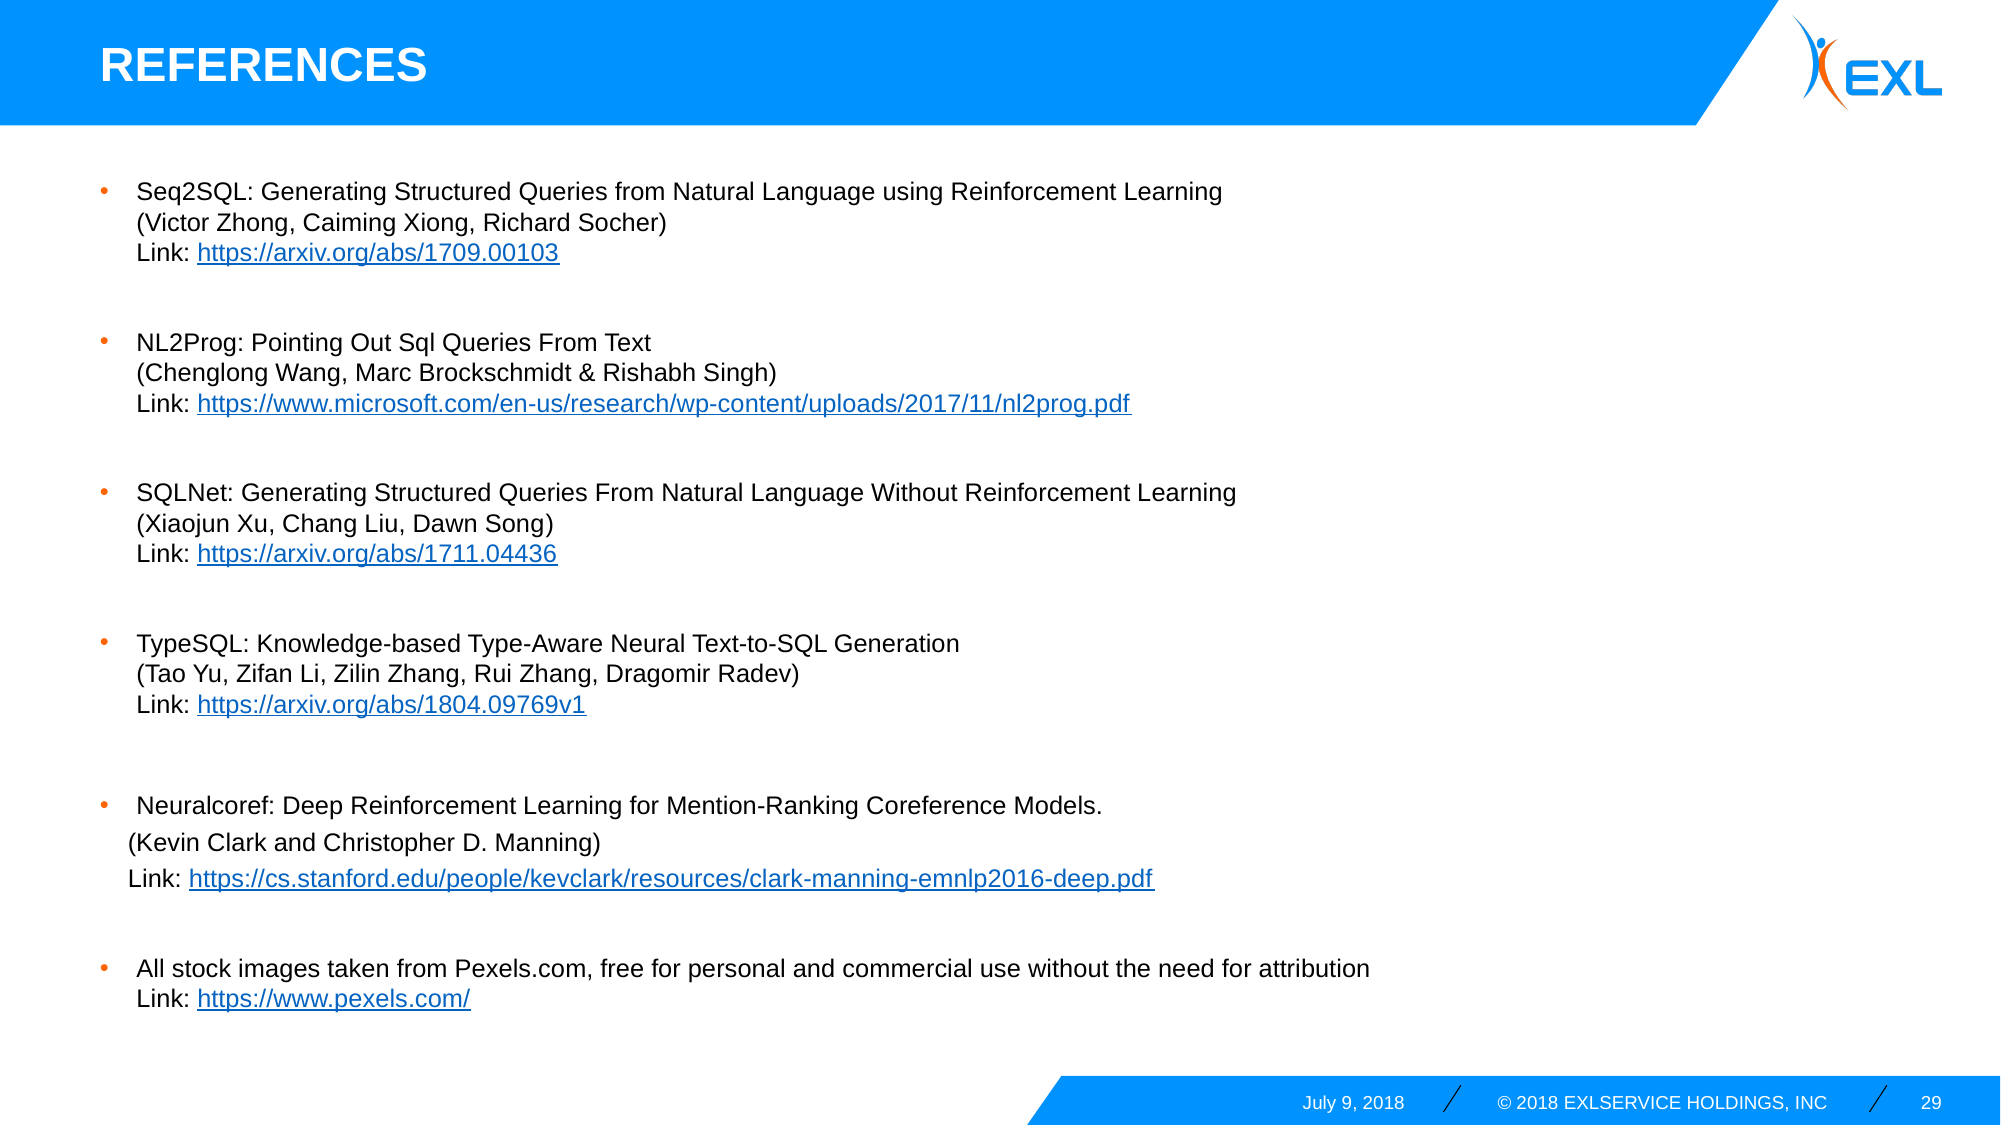

References
Seq2SQL: Generating Structured Queries from Natural Language using Reinforcement Learning
(Victor Zhong, Caiming Xiong, Richard Socher)
Link: https://arxiv.org/abs/1709.00103

NL2Prog: Pointing Out Sql Queries From Text
(Chenglong Wang, Marc Brockschmidt & Rishabh Singh)
Link: https://www.microsoft.com/en-us/research/wp-content/uploads/2017/11/nl2prog.pdf

SQLNet: Generating Structured Queries From Natural Language Without Reinforcement Learning
(Xiaojun Xu, Chang Liu, Dawn Song)
Link: https://arxiv.org/abs/1711.04436

TypeSQL: Knowledge-based Type-Aware Neural Text-to-SQL Generation
(Tao Yu, Zifan Li, Zilin Zhang, Rui Zhang, Dragomir Radev)
Link: https://arxiv.org/abs/1804.09769v1

Neuralcoref: Deep Reinforcement Learning for Mention-Ranking Coreference Models.
    (Kevin Clark and Christopher D. Manning)
    Link: https://cs.stanford.edu/people/kevclark/resources/clark-manning-emnlp2016-deep.pdf

All stock images taken from Pexels.com, free for personal and commercial use without the need for attribution
Link: https://www.pexels.com/